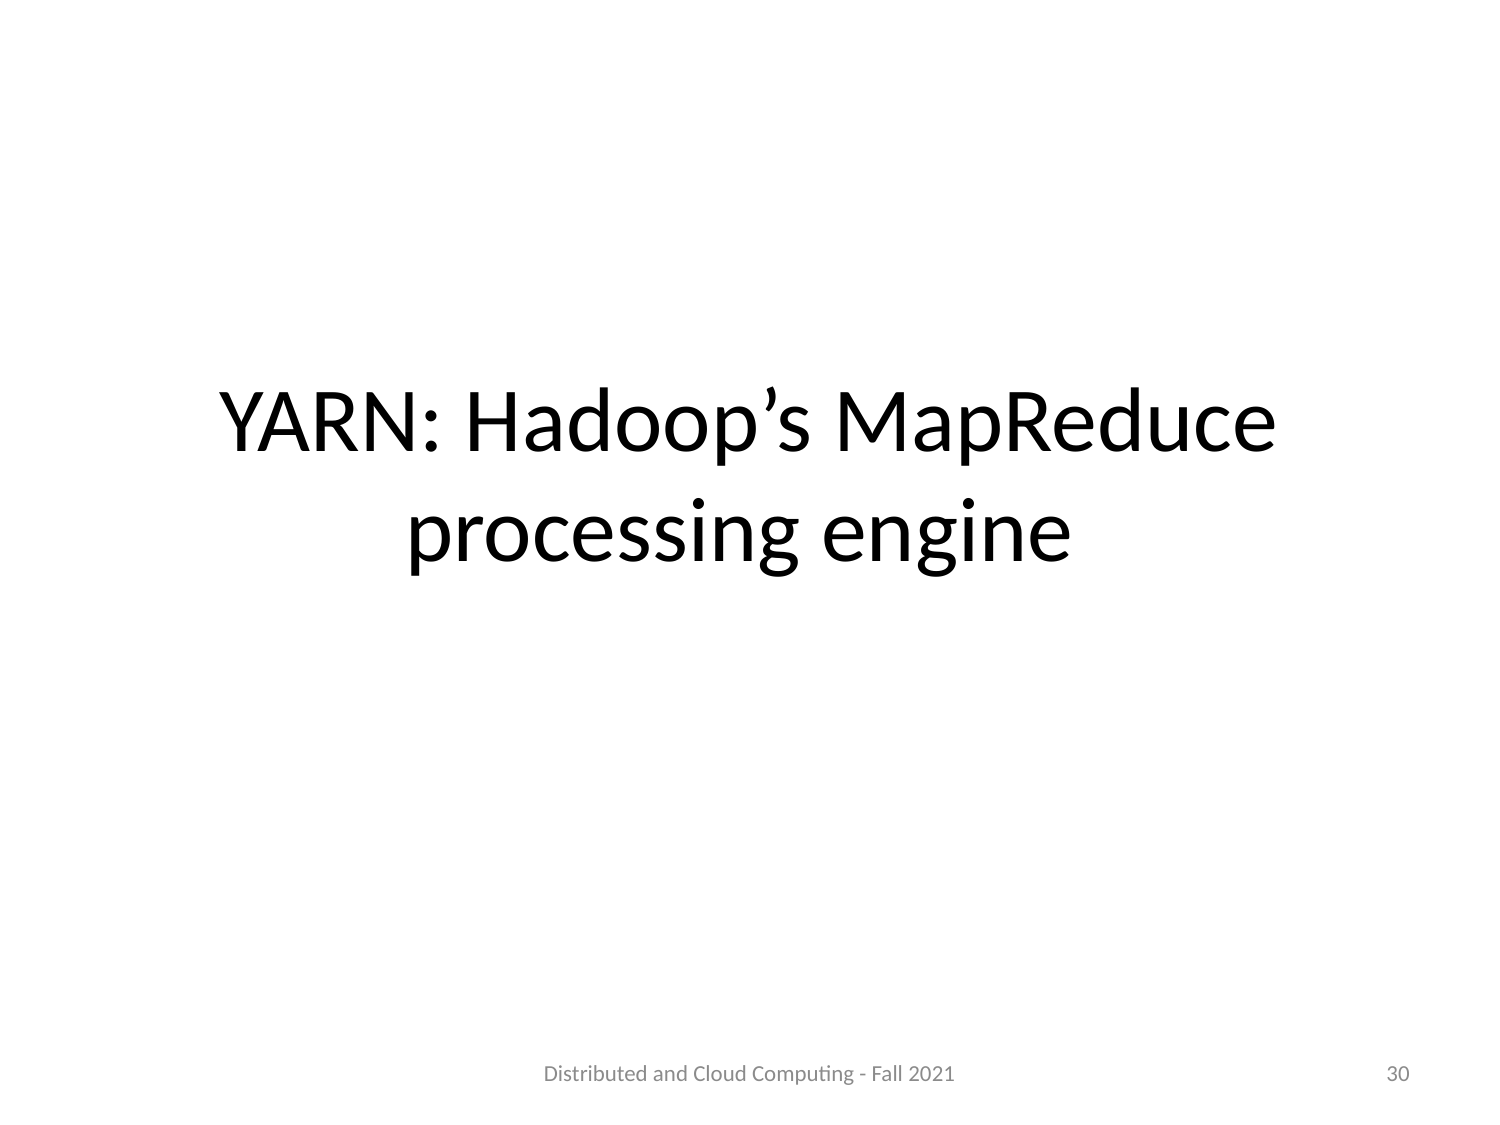

# YARN: Hadoop’s MapReduce processing engine
Distributed and Cloud Computing - Fall 2021
30